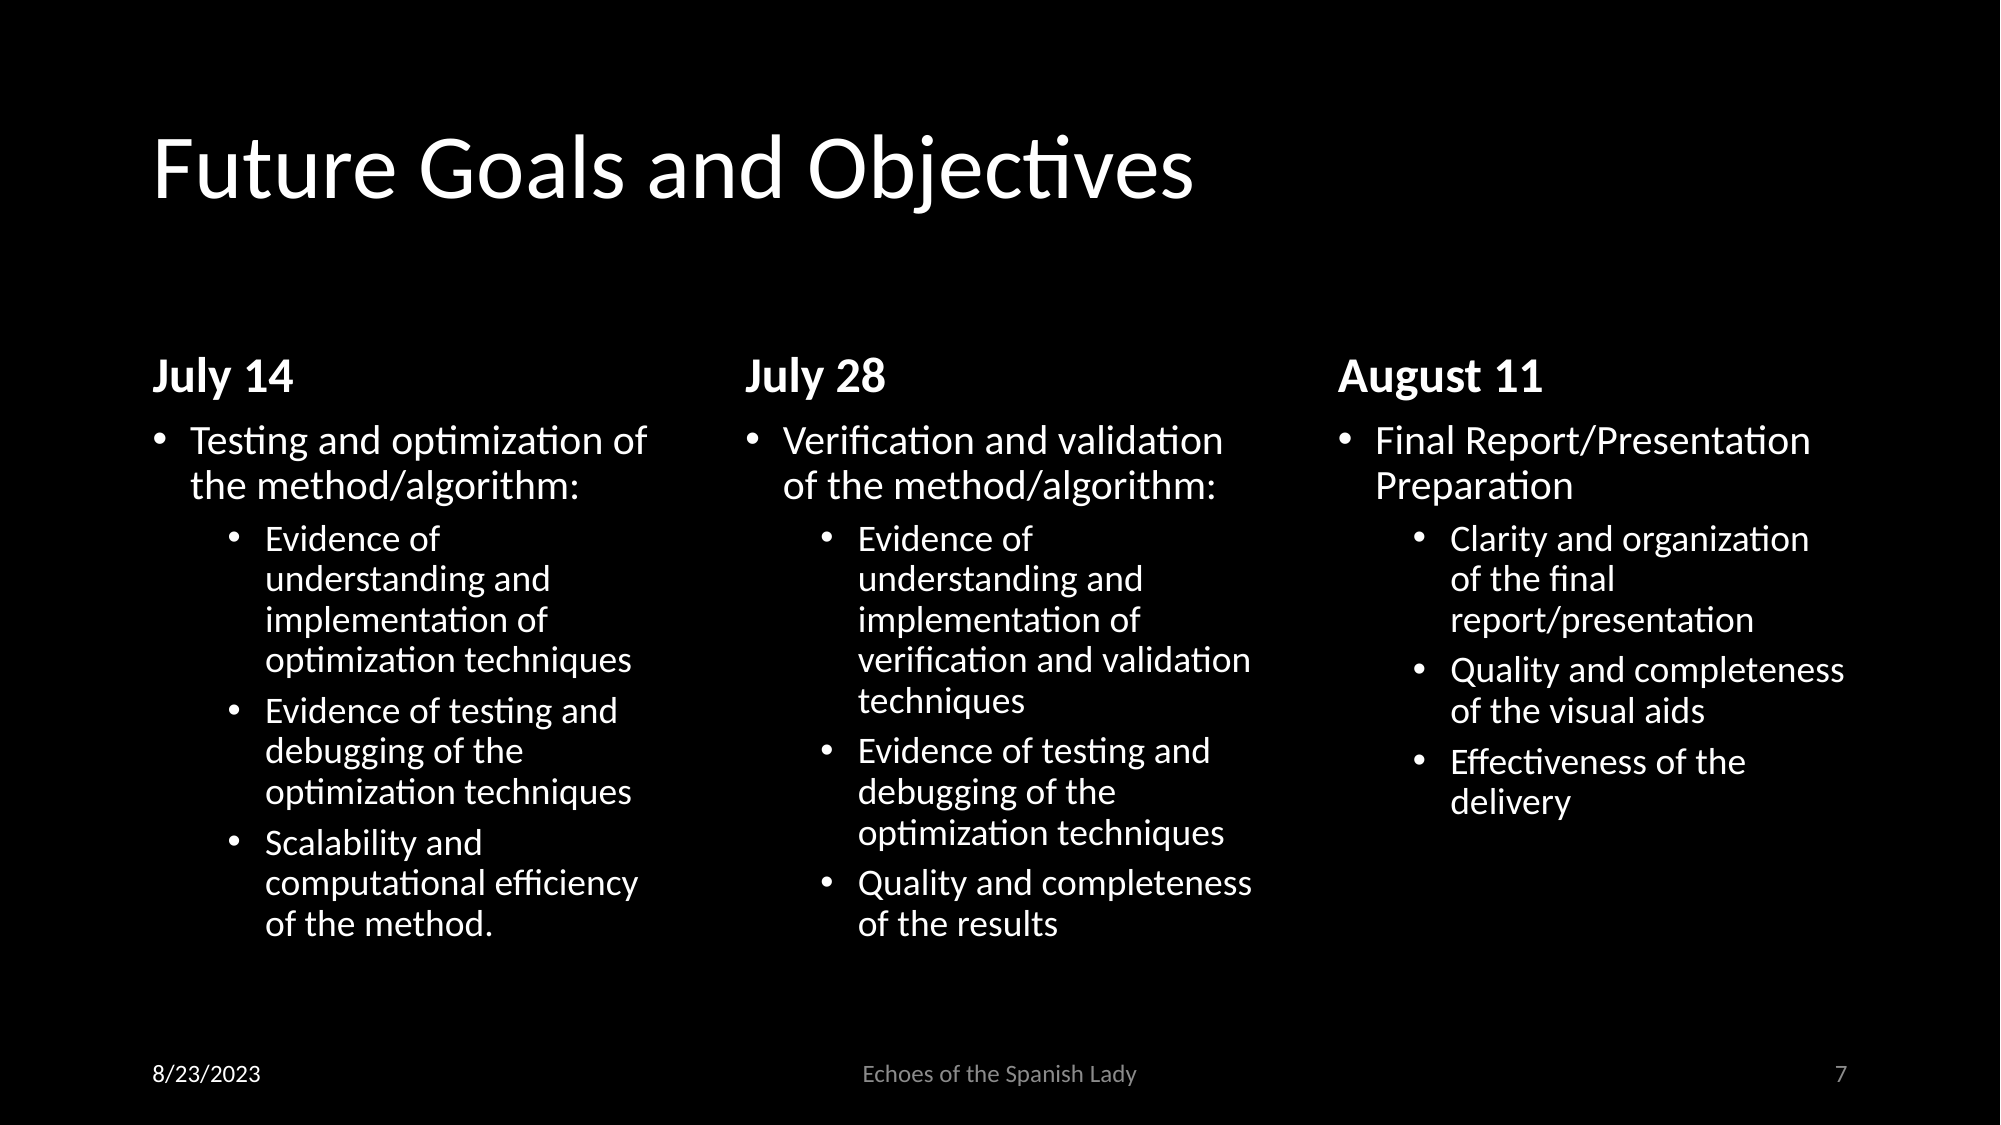

# Future Goals and Objectives
July 14
July 28
August 11
Testing and optimization of the method/algorithm:
Evidence of understanding and implementation of optimization techniques
Evidence of testing and debugging of the optimization techniques
Scalability and computational efficiency of the method.
Verification and validation of the method/algorithm:
Evidence of understanding and implementation of verification and validation techniques
Evidence of testing and debugging of the optimization techniques
Quality and completeness of the results
Final Report/Presentation Preparation
Clarity and organization of the final report/presentation
Quality and completeness of the visual aids
Effectiveness of the delivery
8/23/2023
Echoes of the Spanish Lady
7